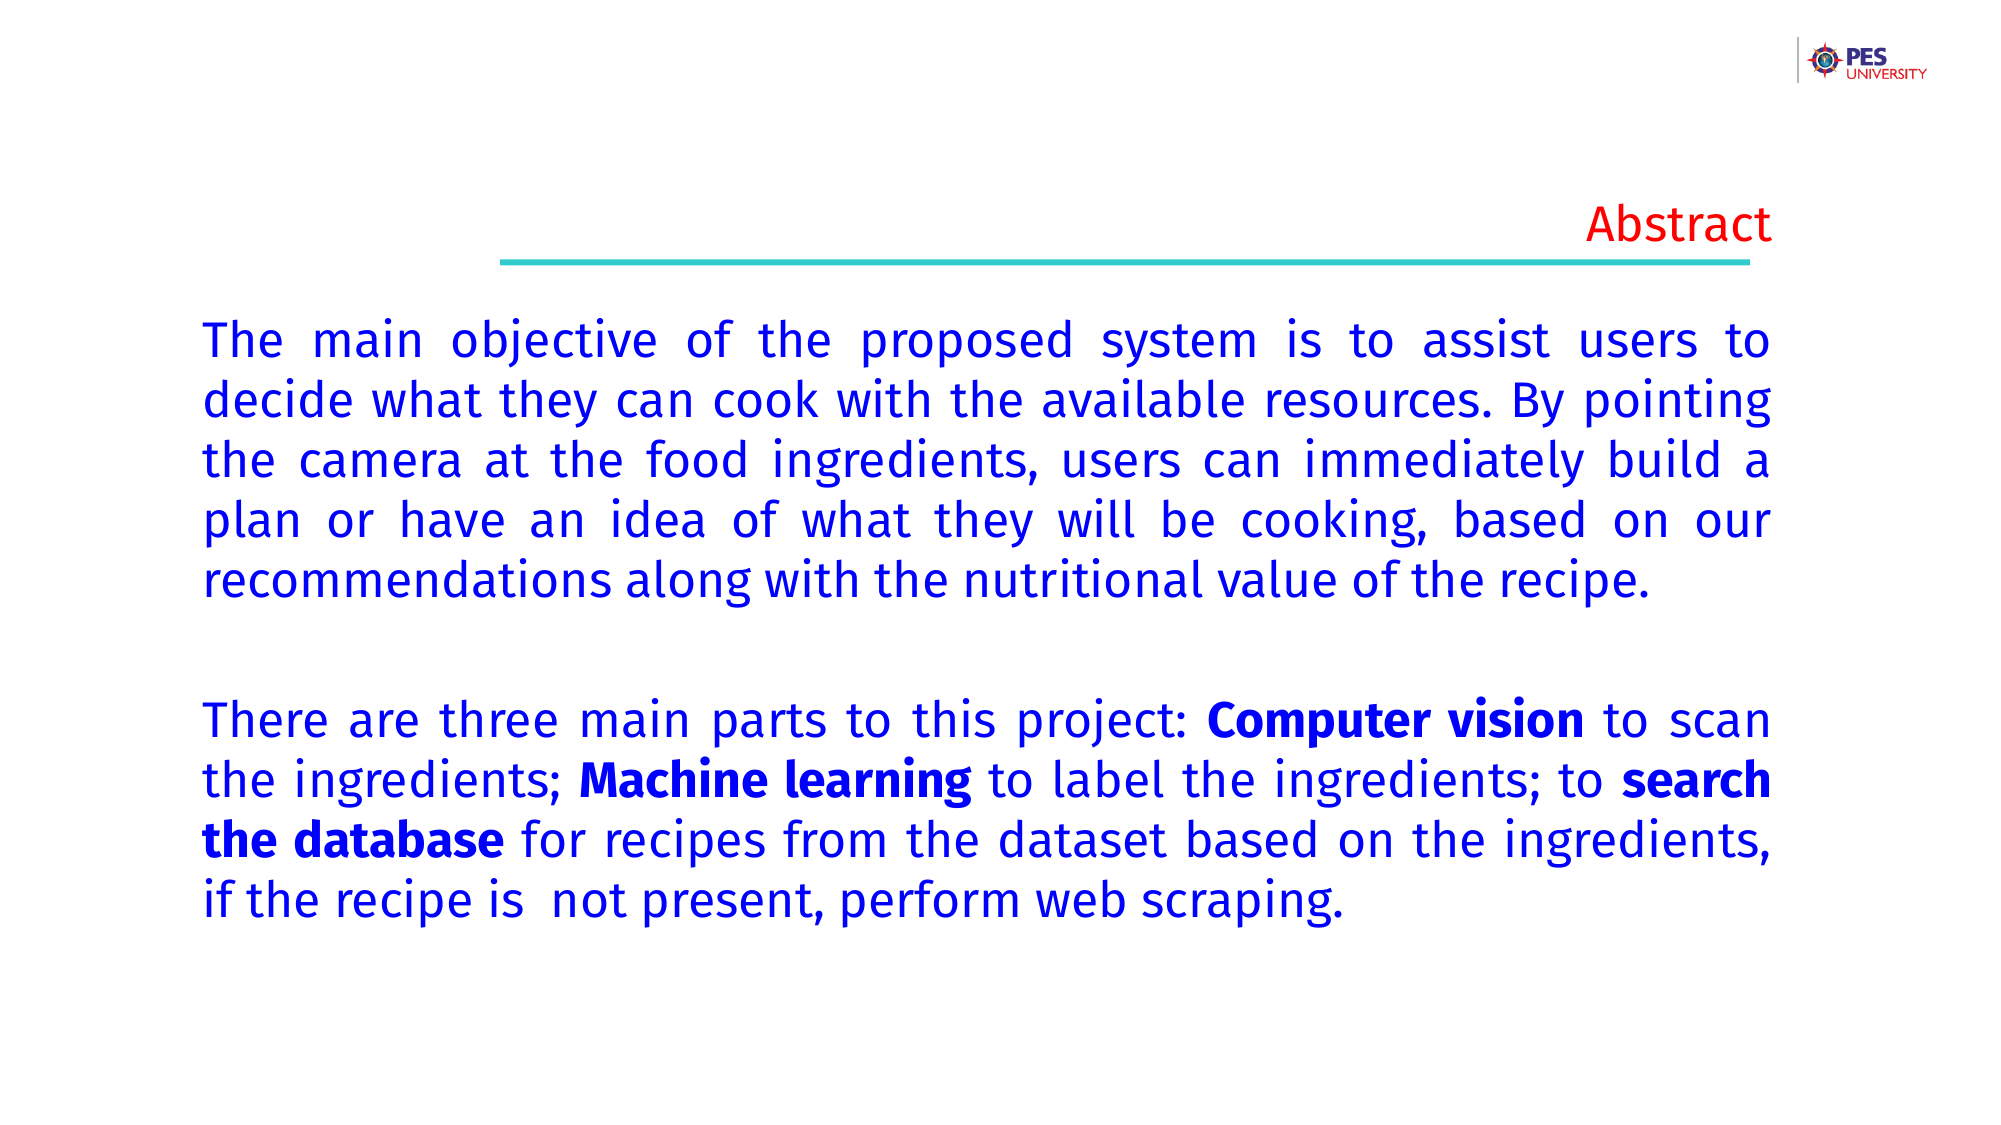

Abstract

The main objective of the proposed system is to assist users to decide what they can cook with the available resources. By pointing the camera at the food ingredients, users can immediately build a plan or have an idea of what they will be cooking, based on our recommendations along with the nutritional value of the recipe.

There are three main parts to this project: Computer vision to scan the ingredients; Machine learning to label the ingredients; to search the database for recipes from the dataset based on the ingredients, if the recipe is  not present, perform web scraping.